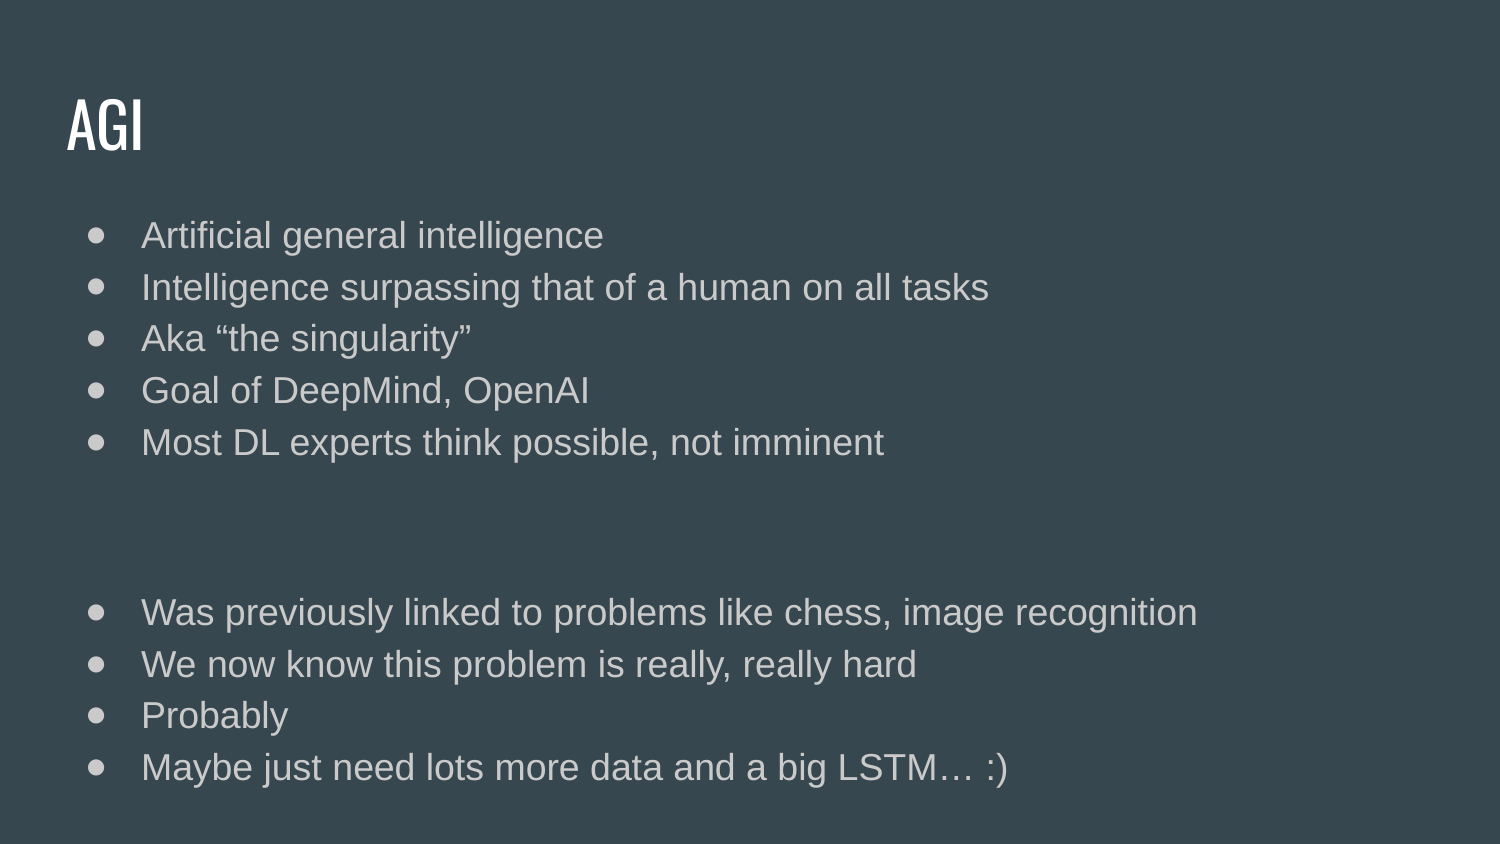

# AGI
Artificial general intelligence
Intelligence surpassing that of a human on all tasks
Aka “the singularity”
Goal of DeepMind, OpenAI
Most DL experts think possible, not imminent

Was previously linked to problems like chess, image recognition
We now know this problem is really, really hard
Probably
Maybe just need lots more data and a big LSTM… :)